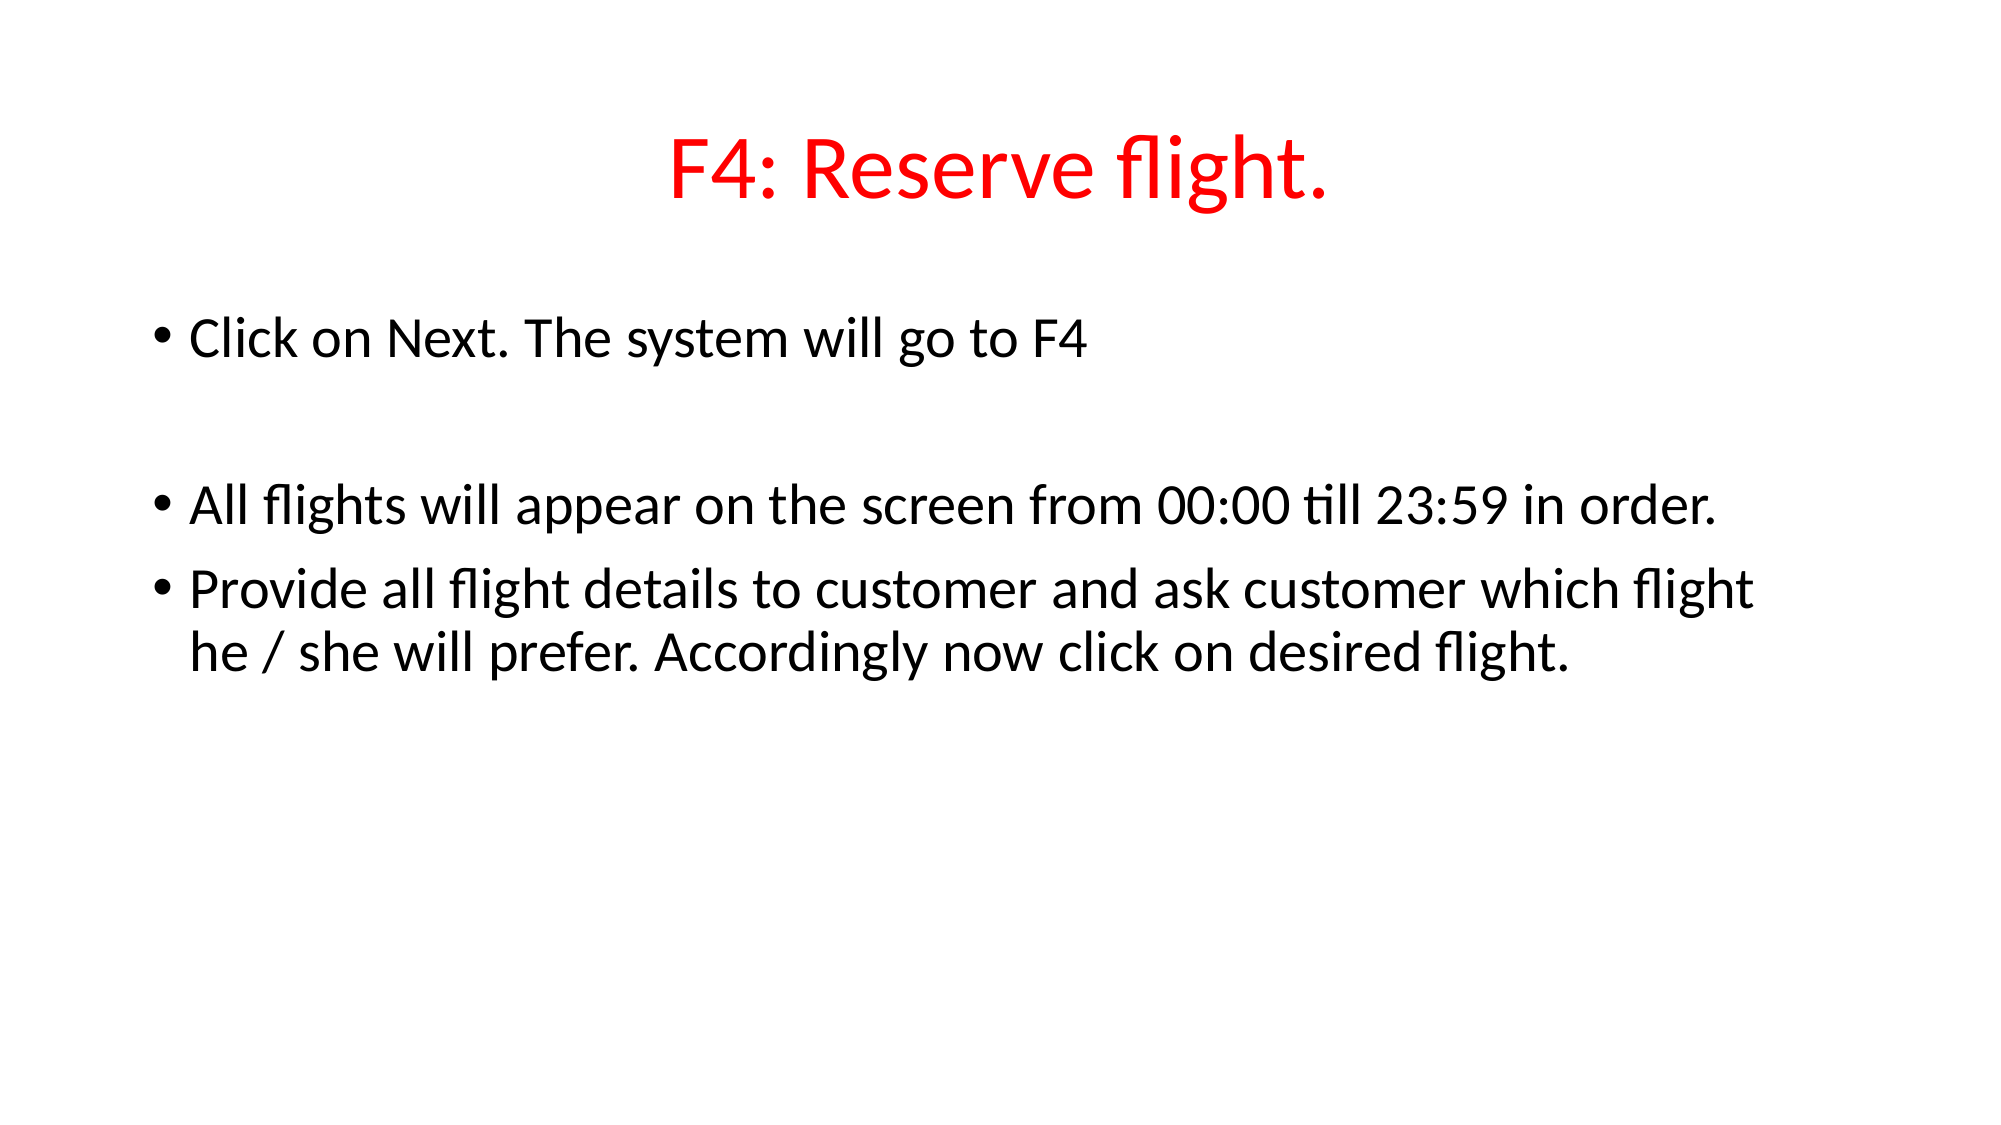

# F4: Reserve flight.
Click on Next. The system will go to F4

All flights will appear on the screen from 00:00 till 23:59 in order.
Provide all flight details to customer and ask customer which flight he / she will prefer. Accordingly now click on desired flight.